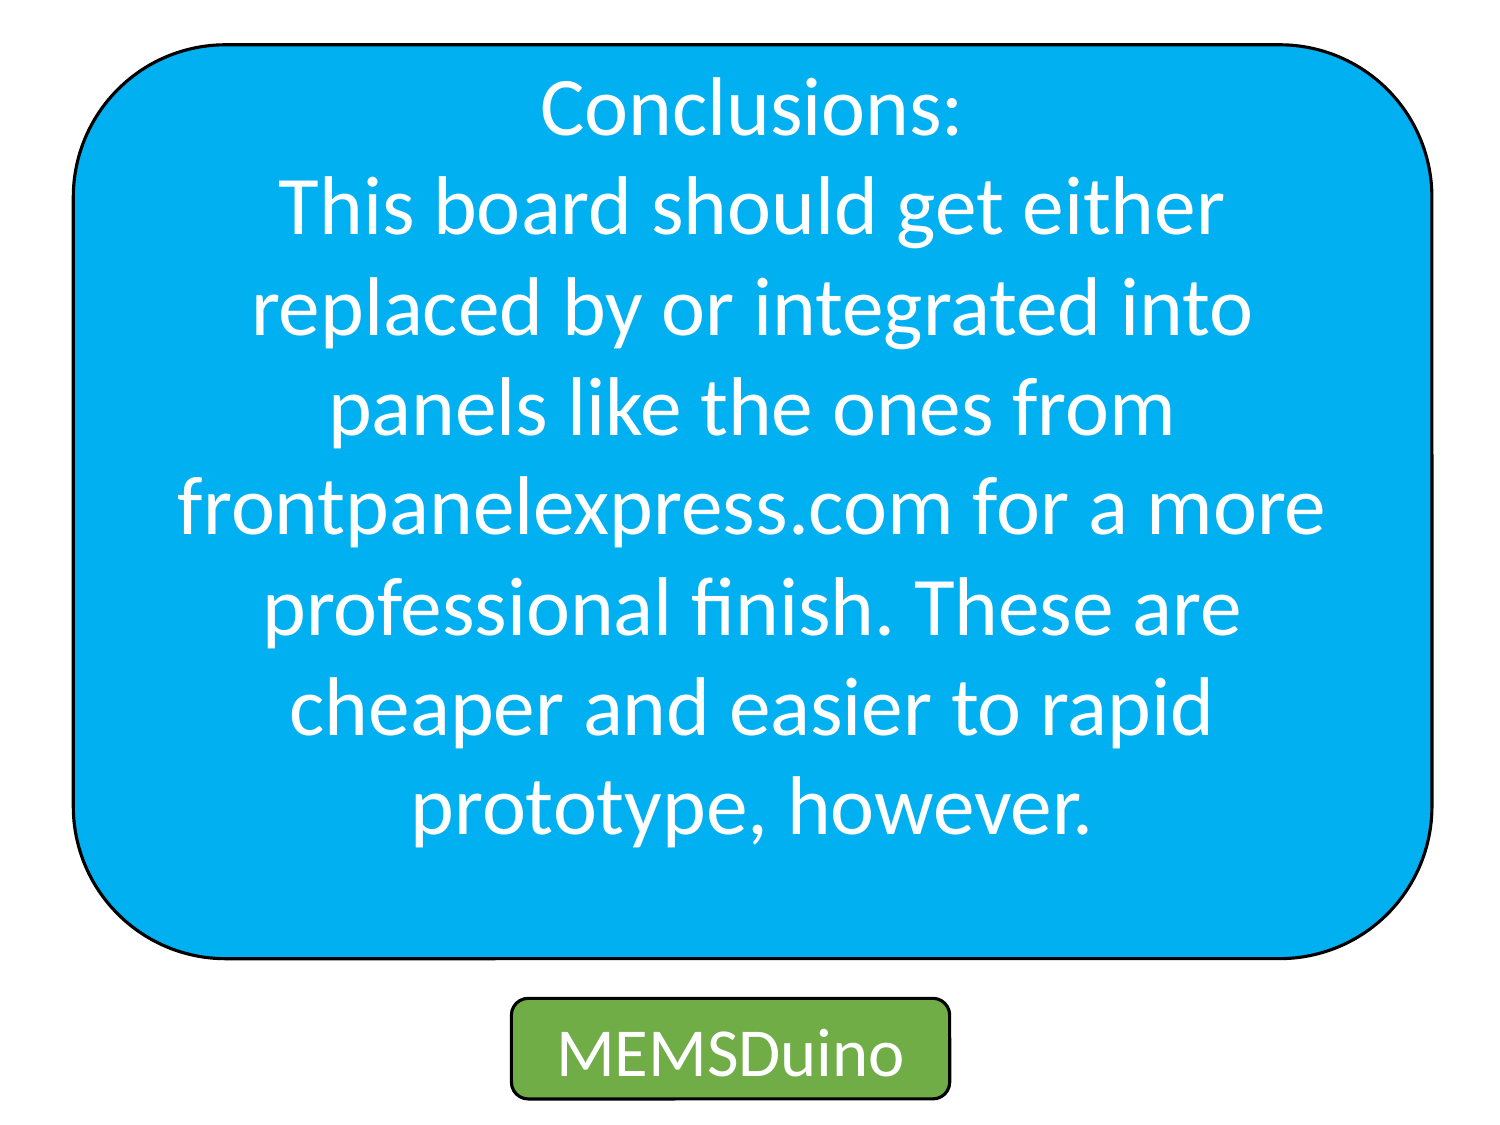

Conclusions:
This board should get either replaced by or integrated into panels like the ones from frontpanelexpress.com for a more professional finish. These are cheaper and easier to rapid prototype, however.

MEMSDuino